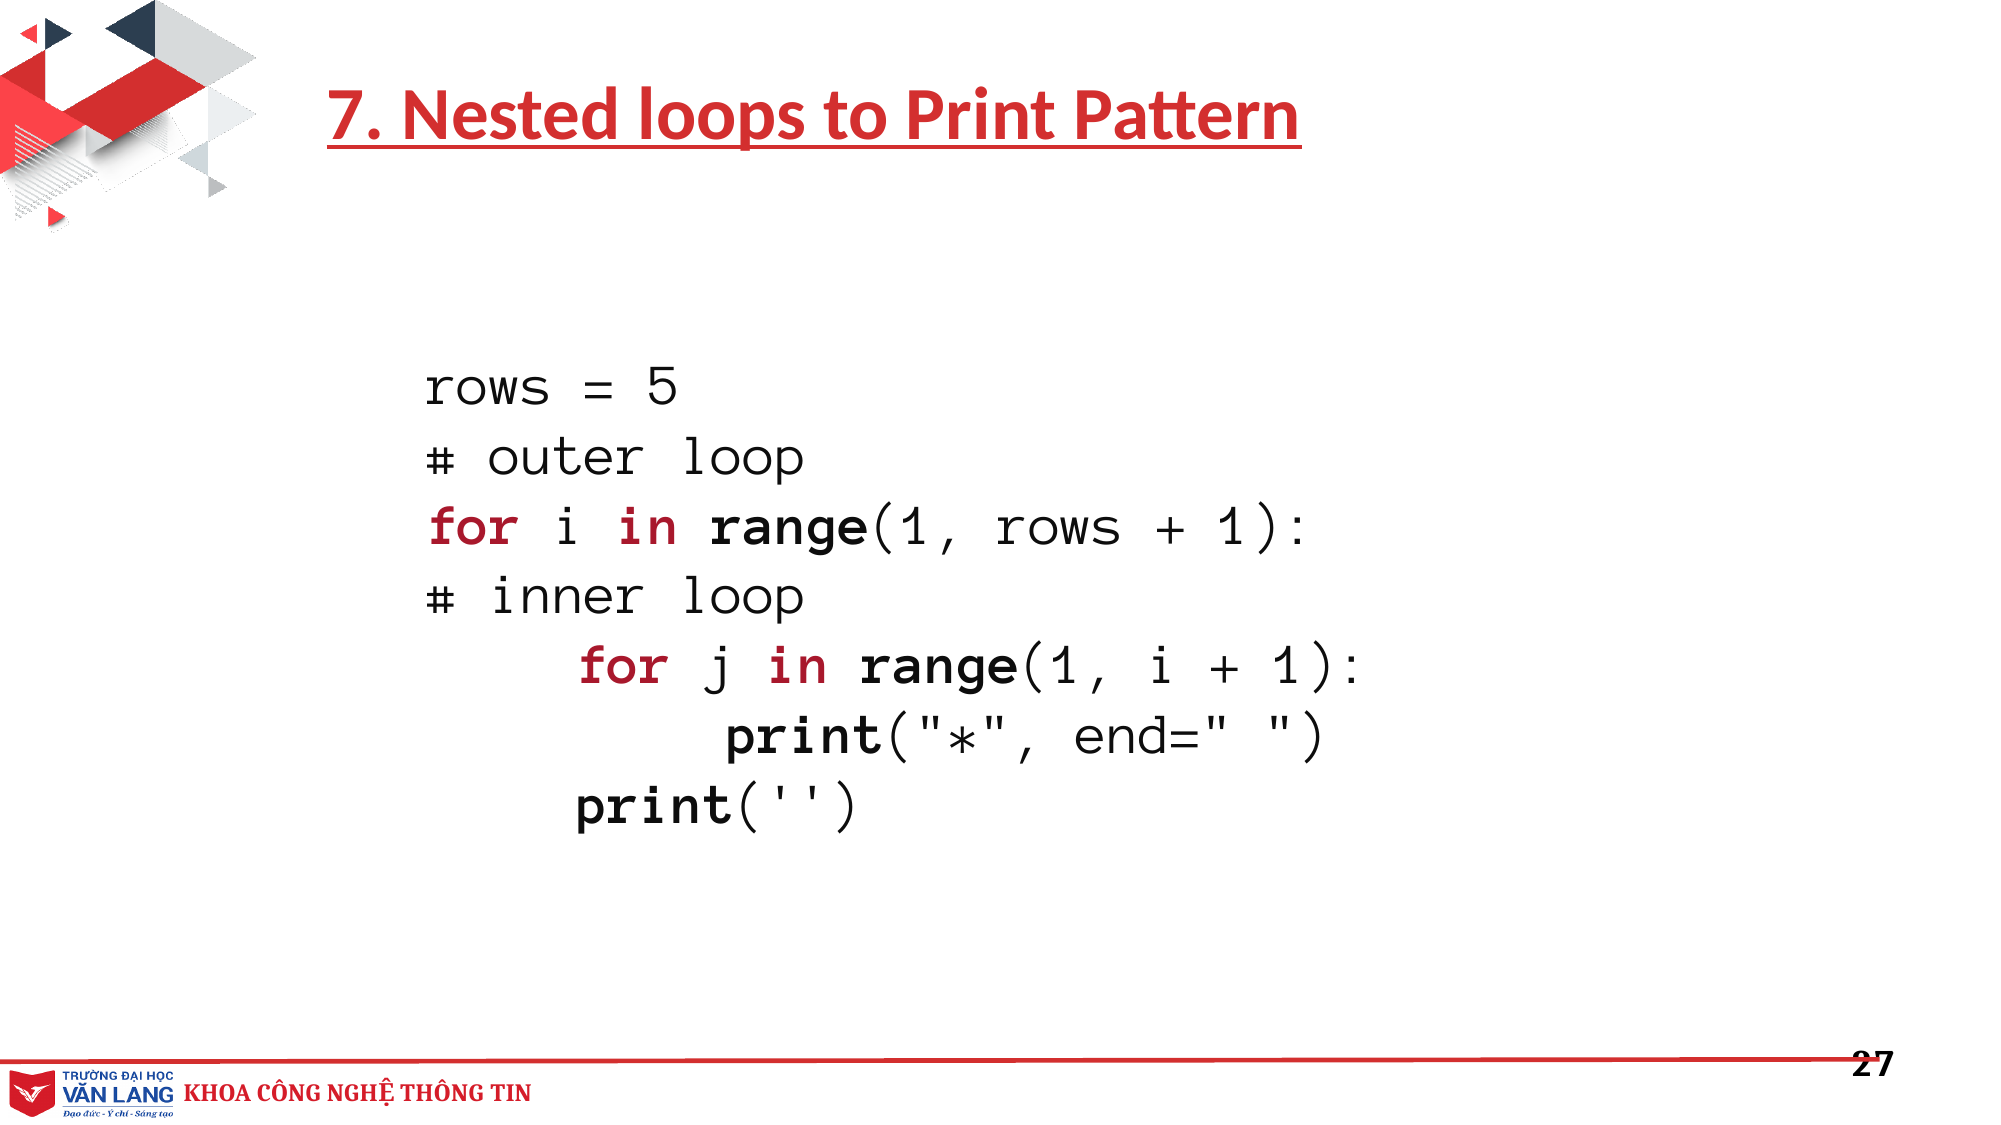

7. Nested loops to Print Pattern

rows = 5
# outer loop
for i in range(1, rows + 1):
# inner loop
	for j in range(1, i + 1): 		print("*", end=" ")
	print('')